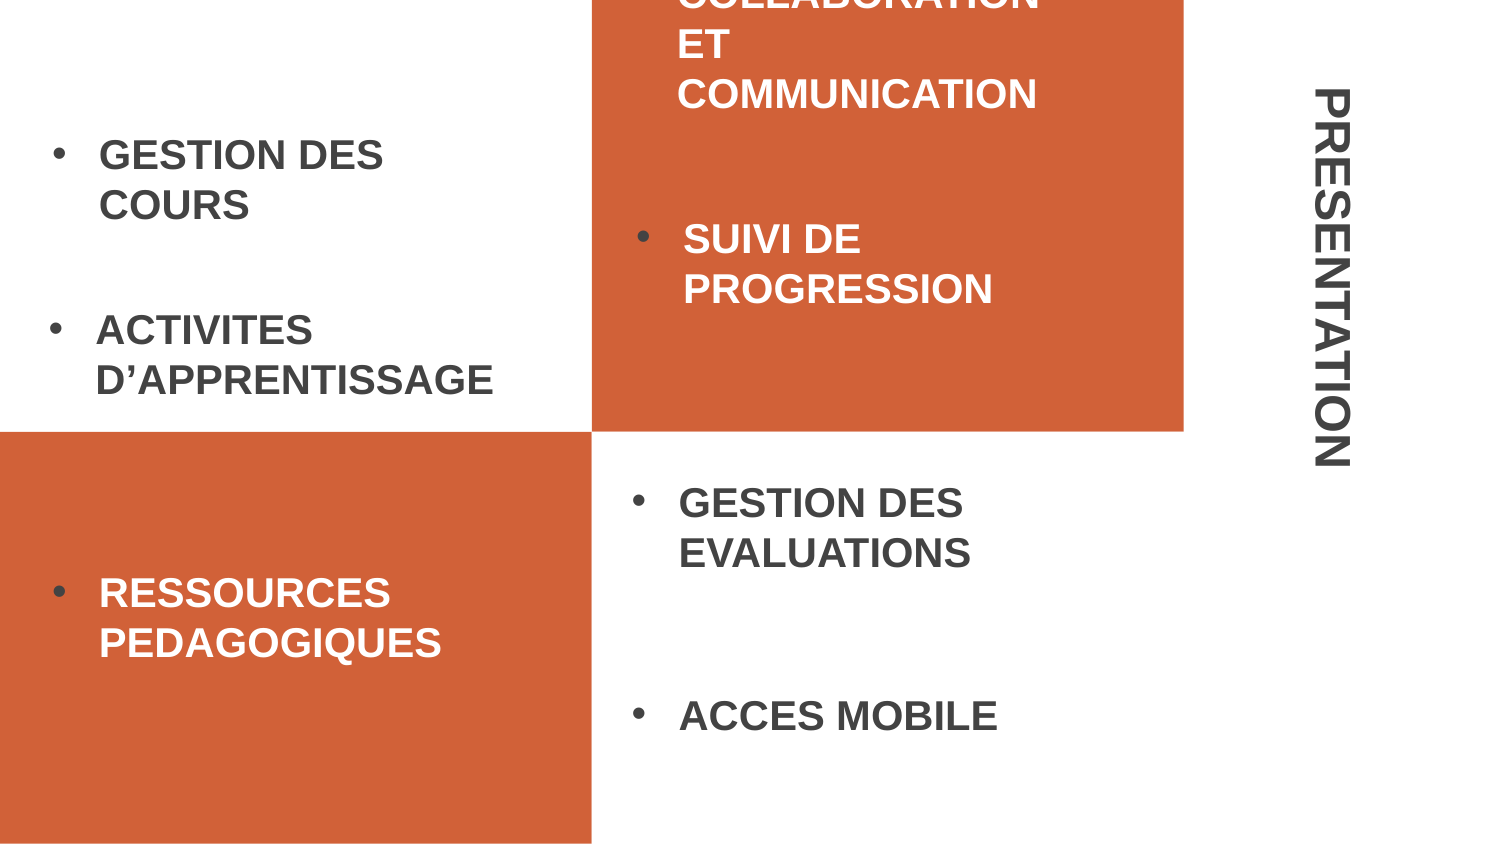

COLLABORATION ET COMMUNICATION
# GESTION DES COURS
SUIVI DE PROGRESSION
ACTIVITES D’APPRENTISSAGE
PRESENTATION

GESTION DES EVALUATIONS
RESSOURCES PEDAGOGIQUES
ACCES MOBILE